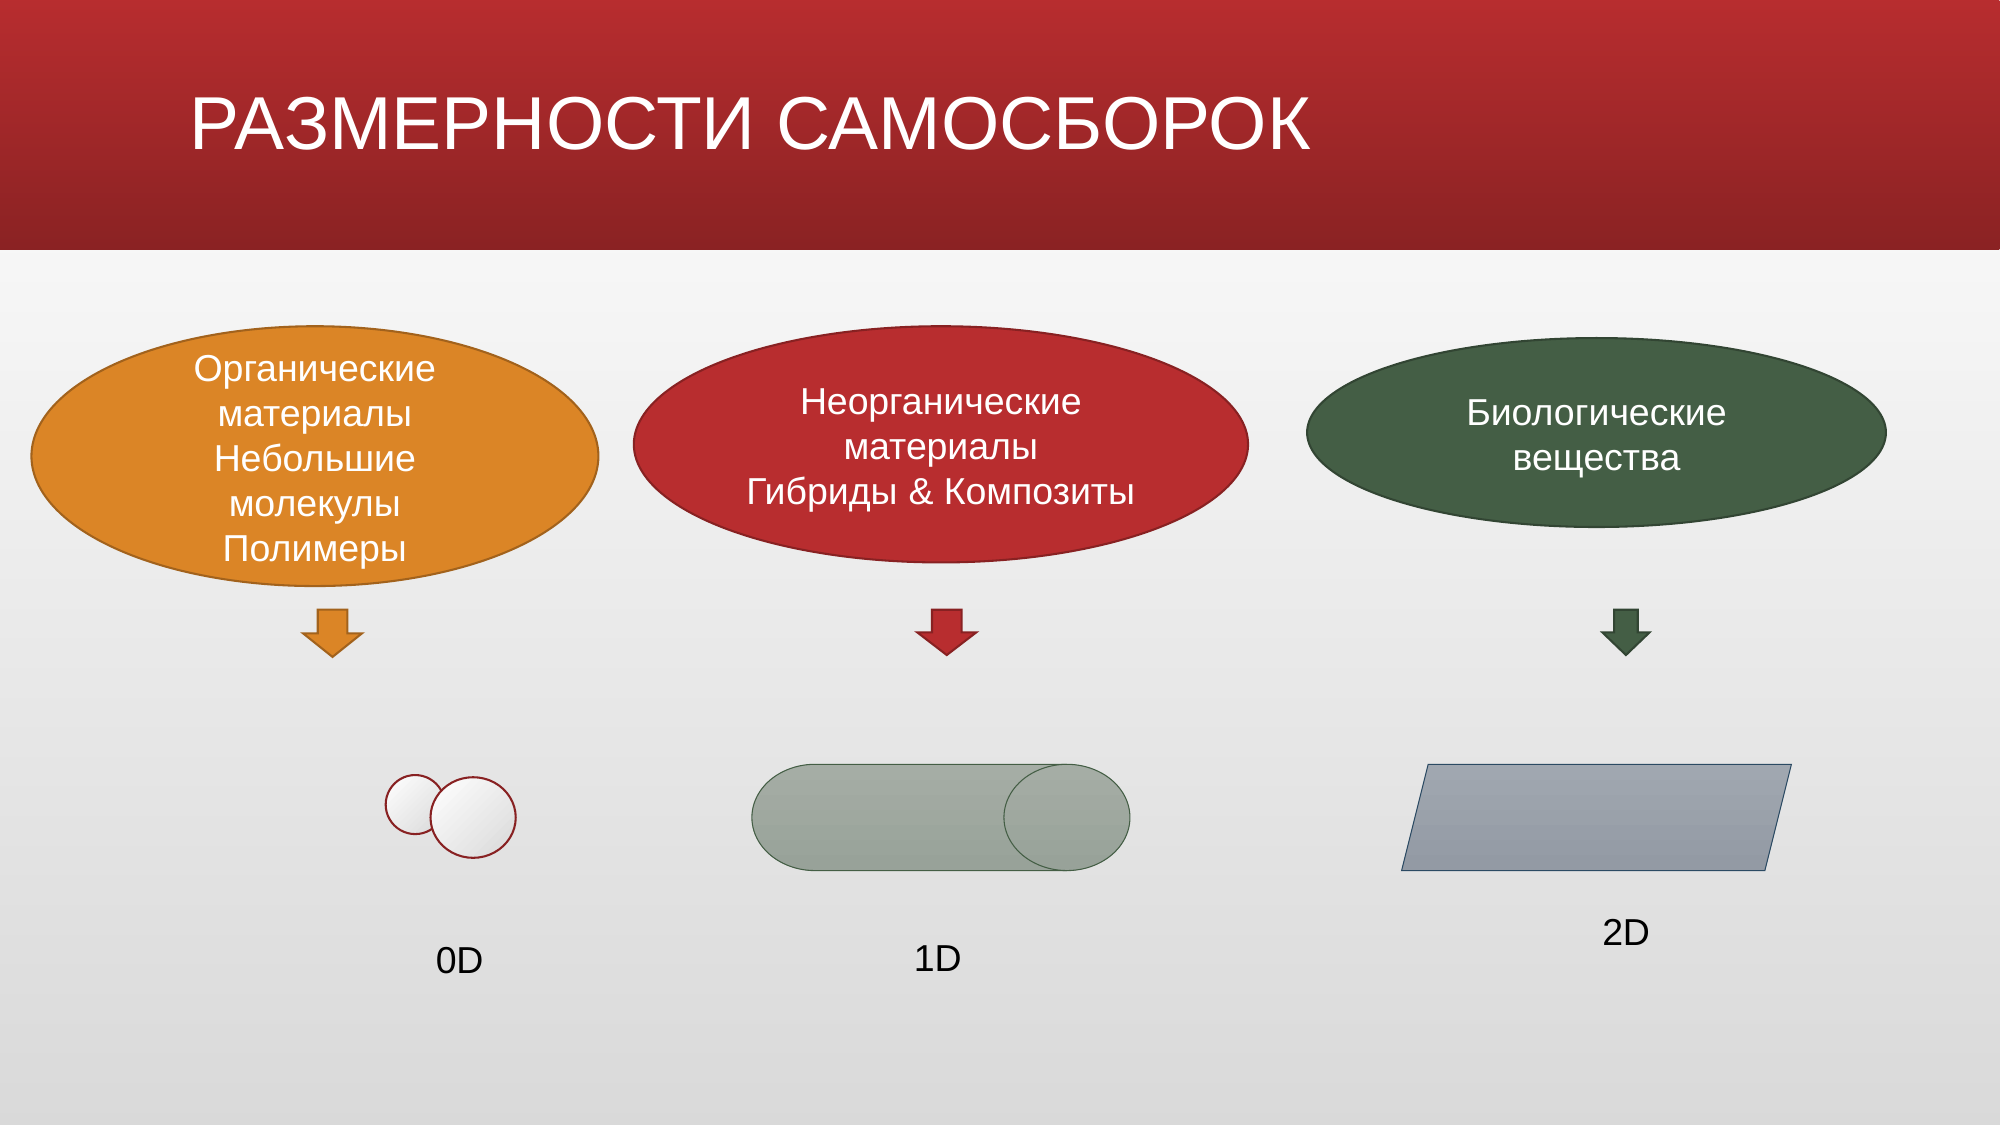

# РАЗМЕРНОСТИ САМОСБОРОК
Органические материалы
Небольшие молекулы
Полимеры
Неорганические материалы
Гибриды & Композиты
Биологические вещества

2D
1D
0D